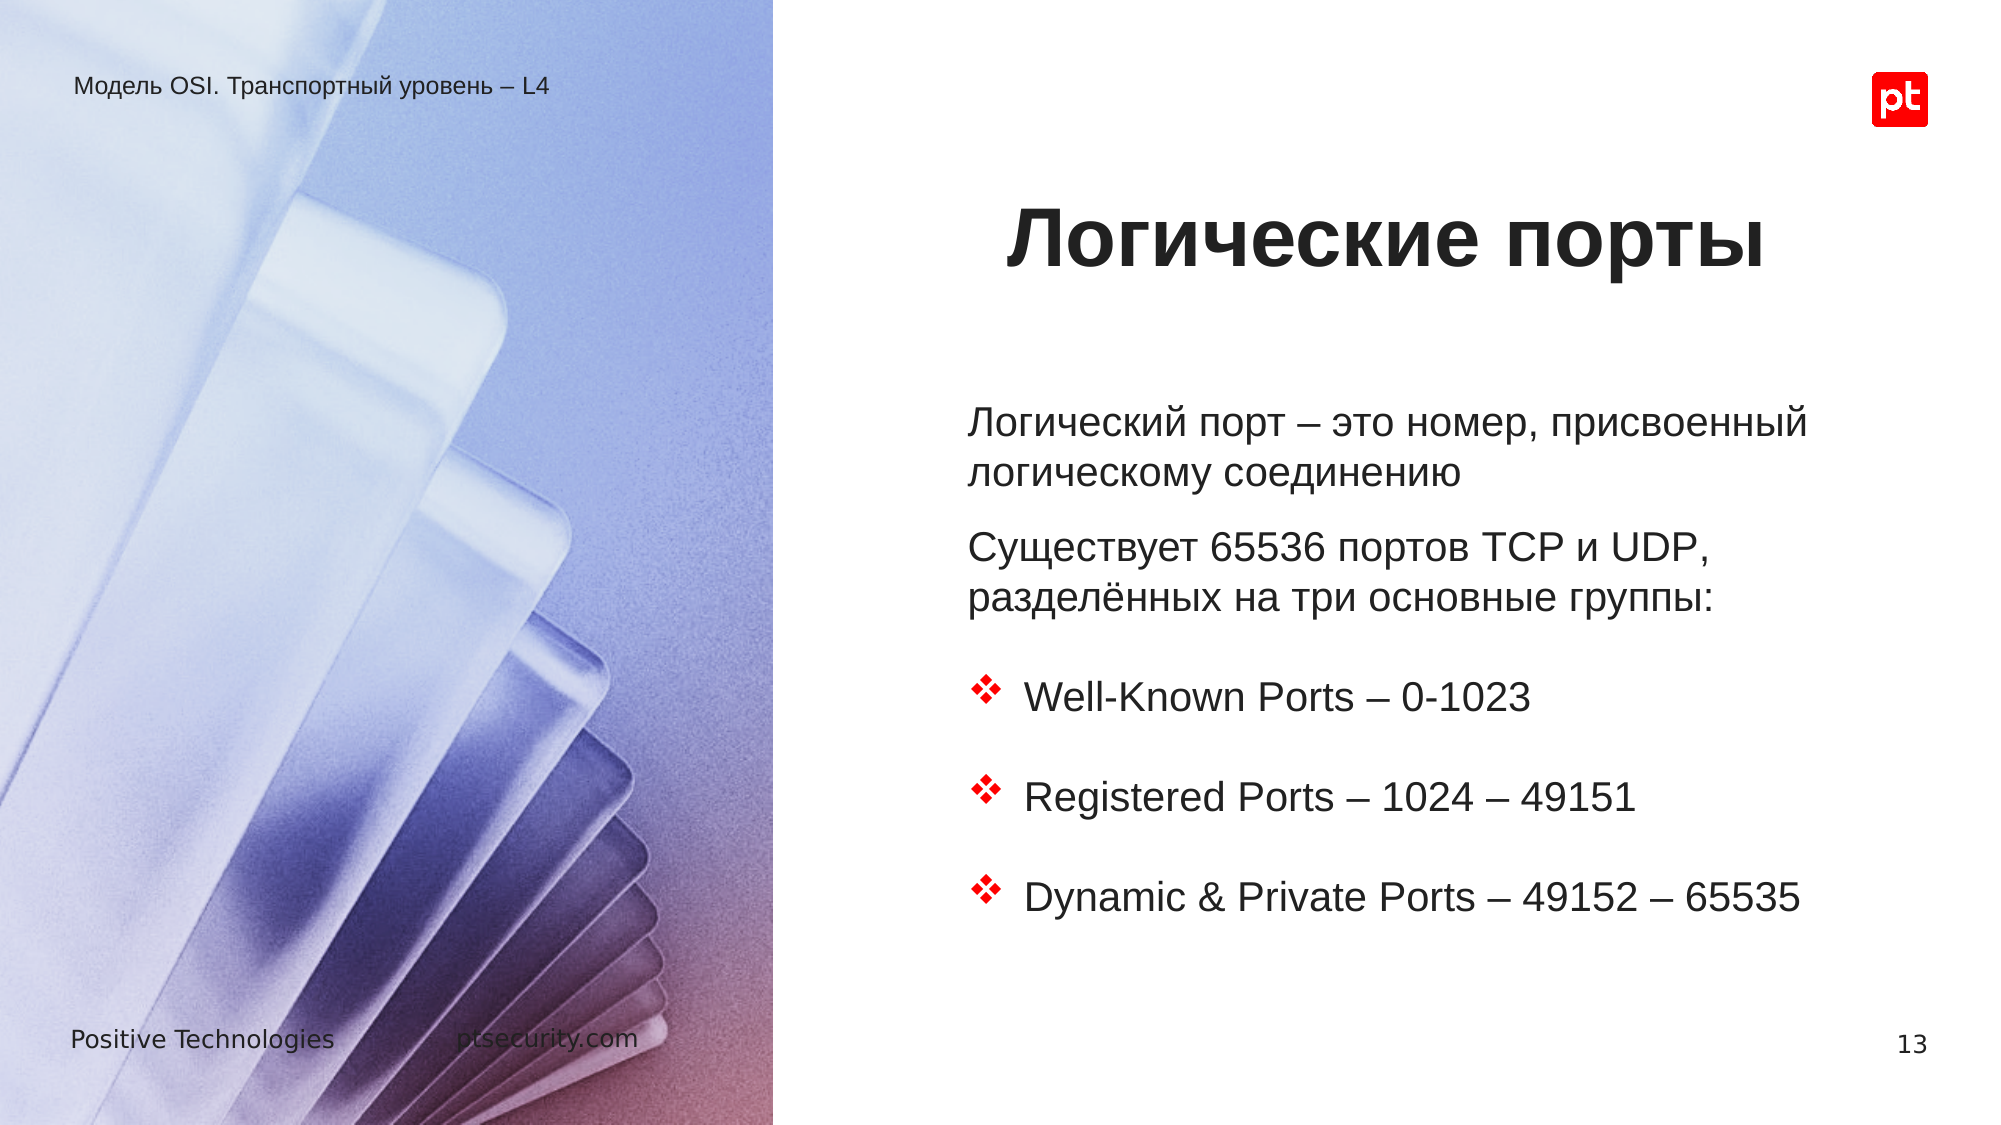

Модель OSI. Транспортный уровень – L4
# Логические порты
Логический порт – это номер, присвоенный логическому соединению
Существует 65536 портов TCP и UDP, разделённых на три основные группы:
Well-Known Ports – 0-1023
Registered Ports – 1024 – 49151
Dynamic & Private Ports – 49152 – 65535
13